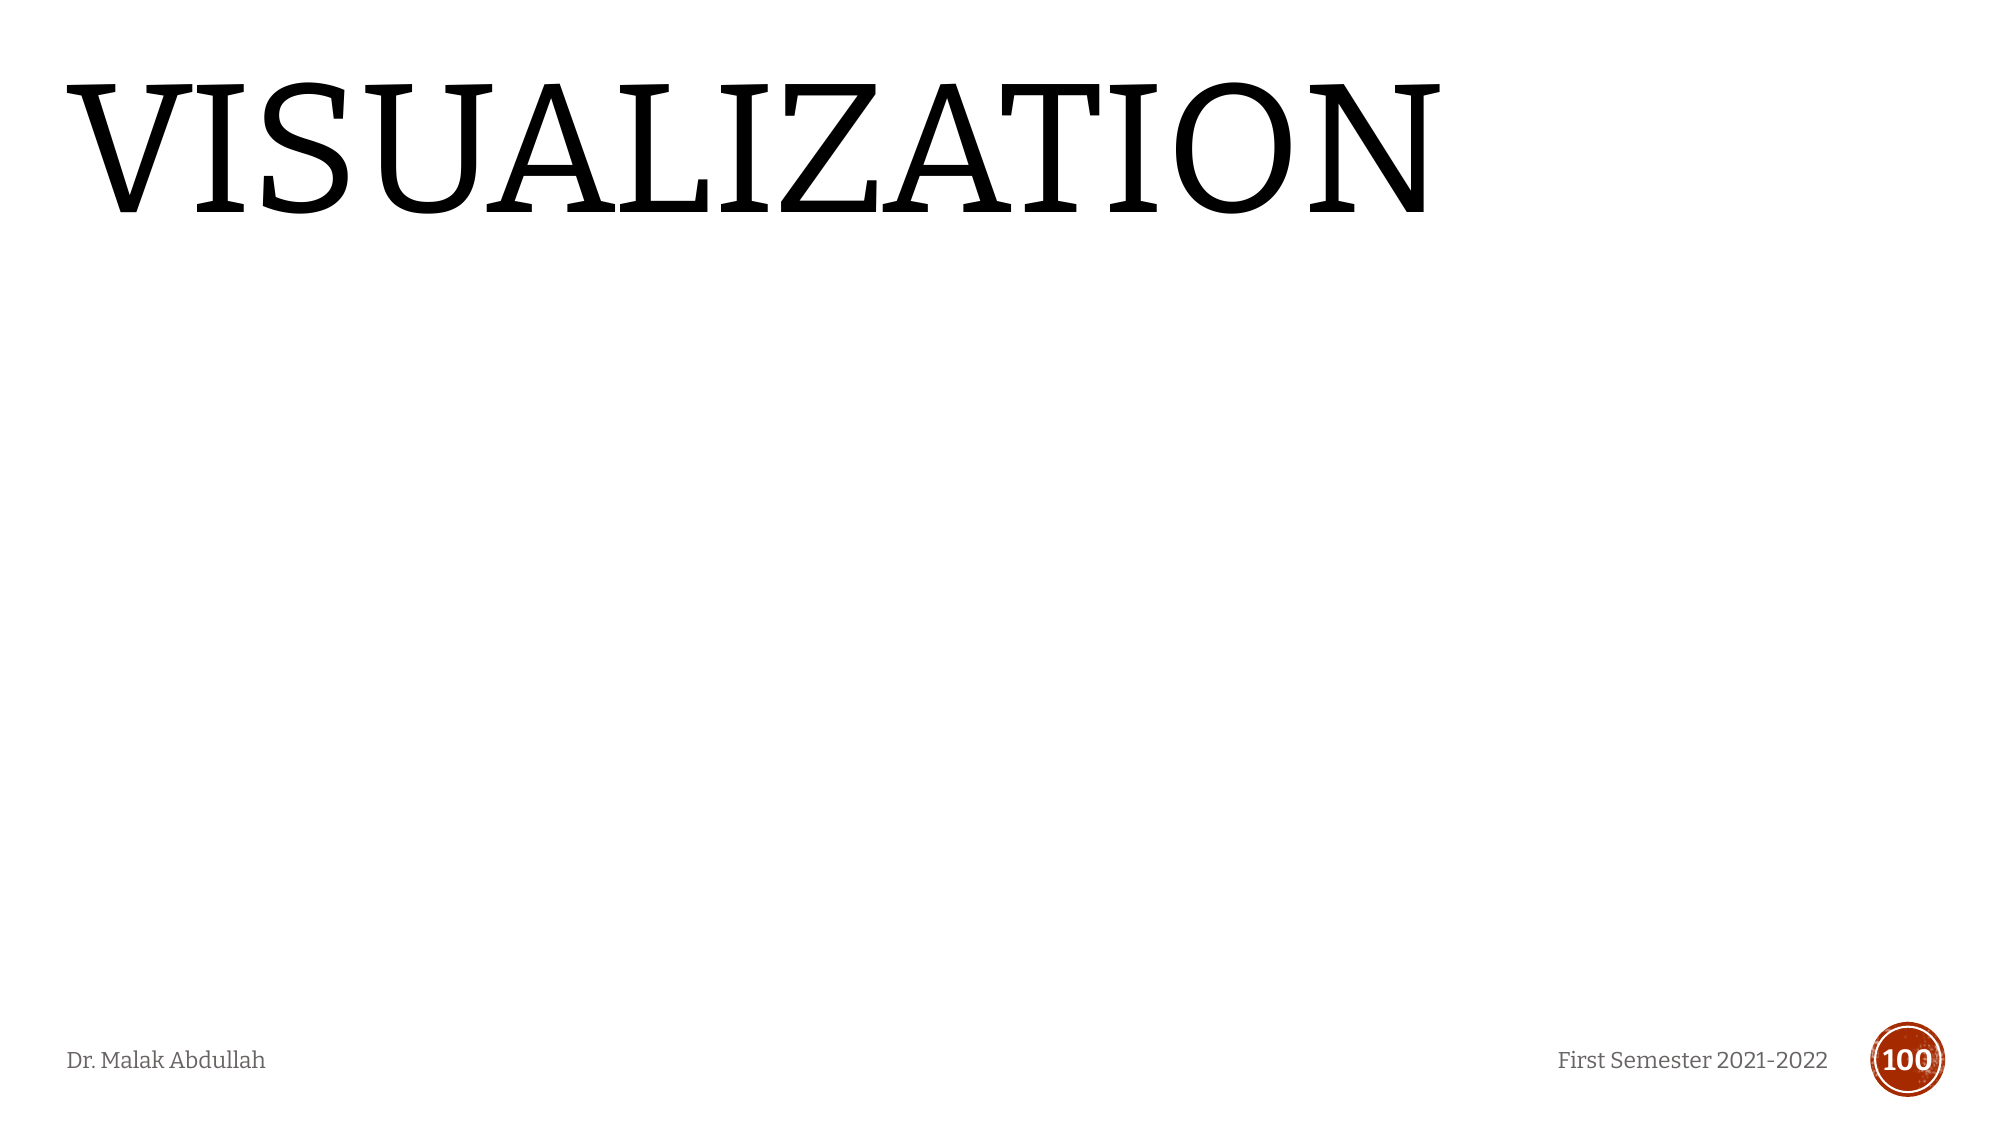

# Visualization

Dr. Malak Abdullah
First Semester 2021-2022
100